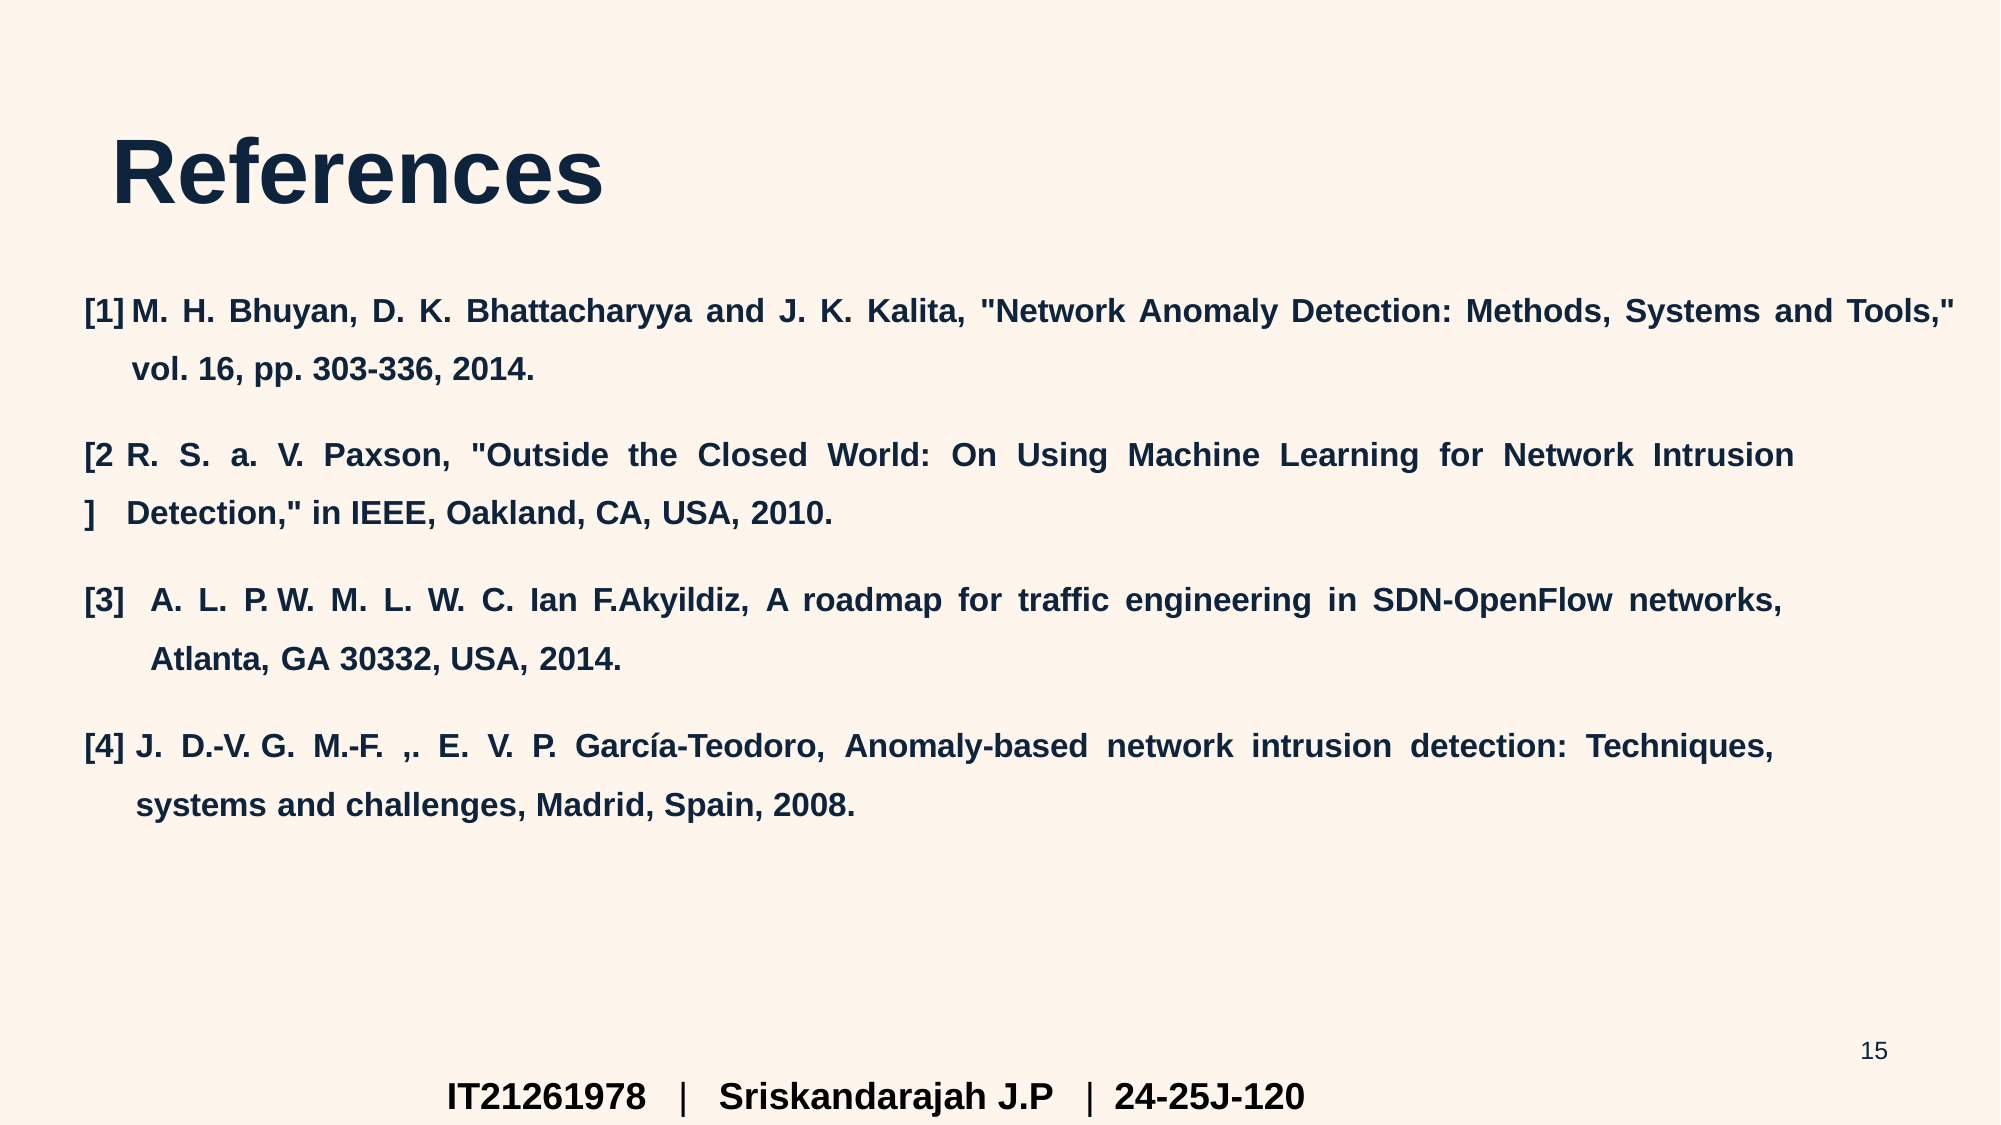

# References
| [1] | M. H. Bhuyan, D. K. Bhattacharyya and J. K. Kalita, "Network Anomaly Detection: Methods, Systems and Tools," vol. 16, pp. 303-336, 2014. |
| --- | --- |
| [2 ] | R. S. a. V. Paxson, "Outside the Closed World: On Using Machine Learning for Network Intrusion Detection," in IEEE, Oakland, CA, USA, 2010. |
| --- | --- |
| [3] | A. L. P. W. M. L. W. C. Ian F.Akyildiz, A roadmap for traffic engineering in SDN-OpenFlow networks, Atlanta, GA 30332, USA, 2014. |
| --- | --- |
| [4] | J. D.-V. G. M.-F. ,. E. V. P. García-Teodoro, Anomaly-based network intrusion detection: Techniques, systems and challenges, Madrid, Spain, 2008. |
| --- | --- |
15
IT21261978
|
Sriskandarajah J.P
| 24-25J-120